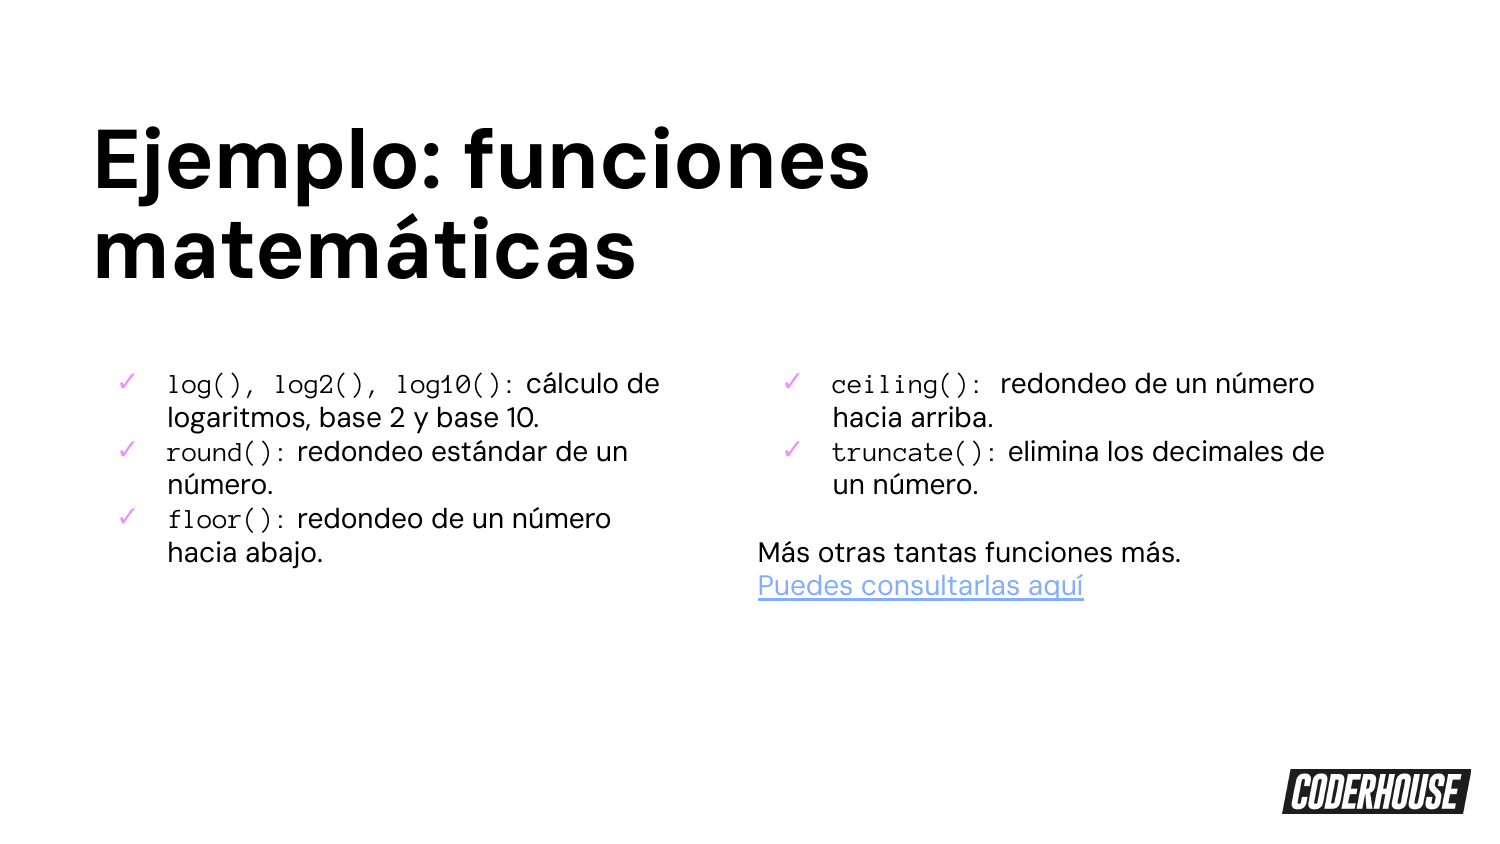

Ejemplo: funciones matemáticas
log(), log2(), log10(): cálculo de logaritmos, base 2 y base 10.
round(): redondeo estándar de un número.
floor(): redondeo de un número hacia abajo.

ceiling(): redondeo de un número hacia arriba.
truncate(): elimina los decimales de un número.

Más otras tantas funciones más. Puedes consultarlas aquí